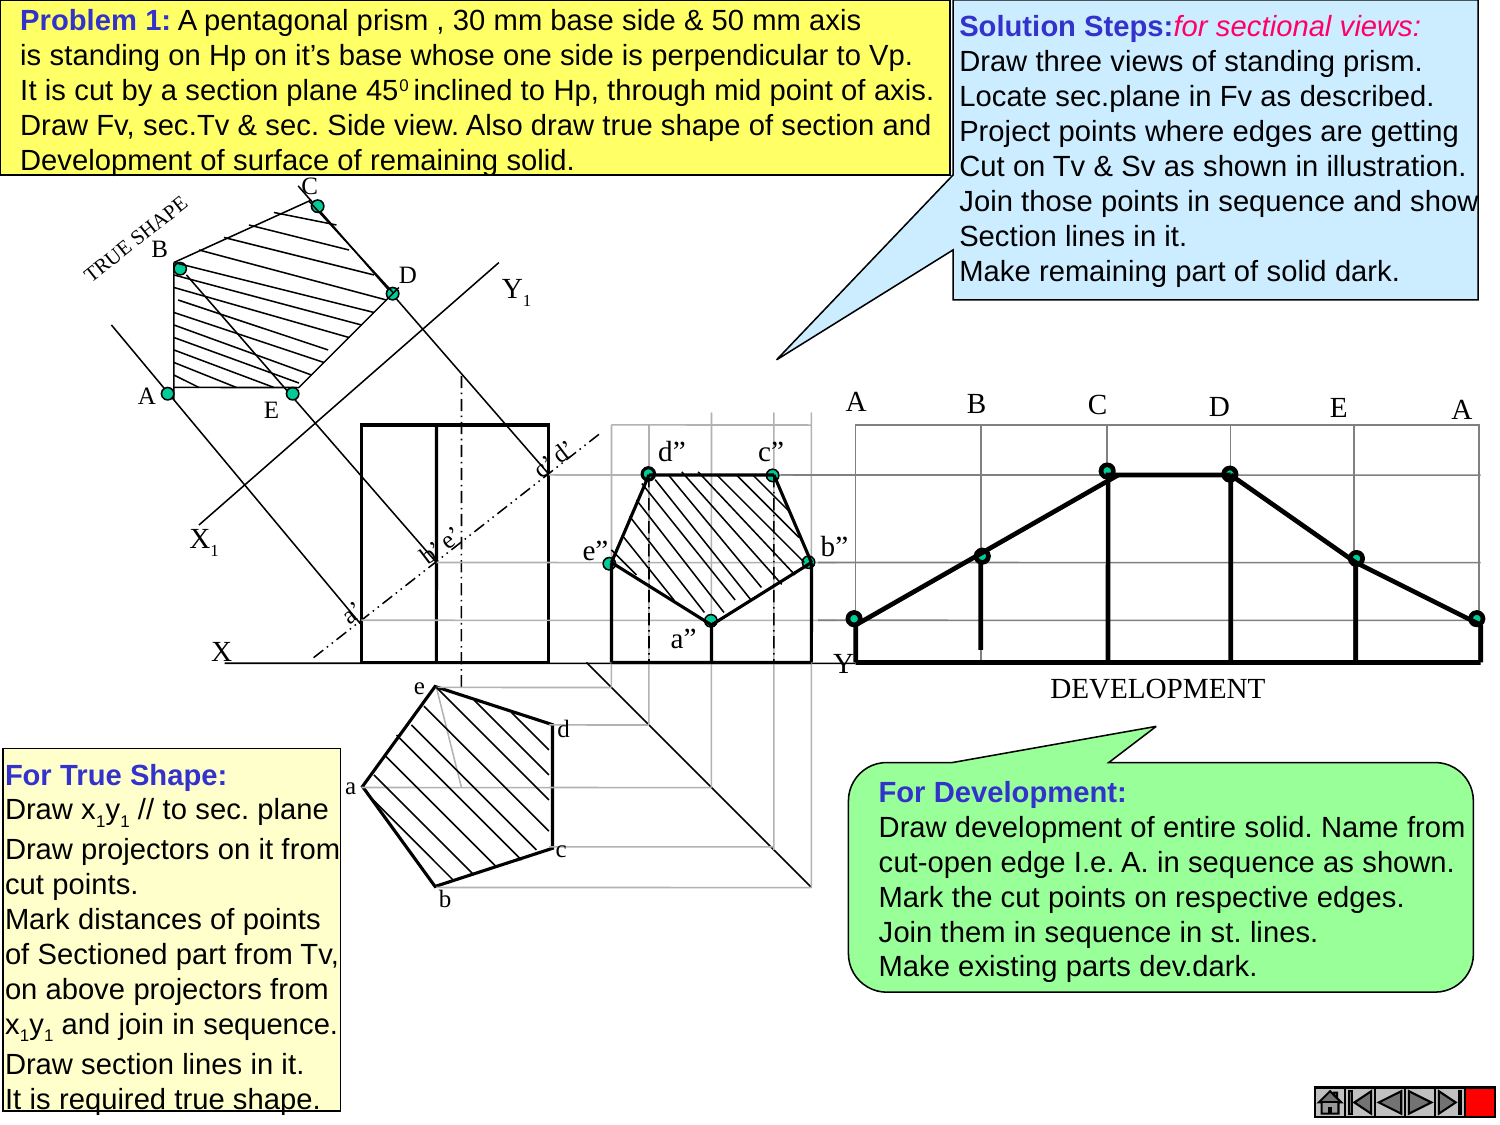

Solution Steps:for sectional views:
Draw three views of standing prism.
Locate sec.plane in Fv as described.
Project points where edges are getting
Cut on Tv & Sv as shown in illustration.
Join those points in sequence and show
Section lines in it.
Make remaining part of solid dark.

Problem 1: A pentagonal prism , 30 mm base side & 50 mm axis
is standing on Hp on it’s base whose one side is perpendicular to Vp.
It is cut by a section plane 450 inclined to Hp, through mid point of axis.
Draw Fv, sec.Tv & sec. Side view. Also draw true shape of section and
Development of surface of remaining solid.
C
B
D
A
E

TRUE SHAPE

Y1
X1

A
B
C
D
E
A

d”
c”
b”
e”
a”

a’             b’ e’                c’ d’

X

Y
e
d
a
c
b

DEVELOPMENT

For True Shape:
Draw x1y1 // to sec. plane
Draw projectors on it from
cut points.
Mark distances of points
of Sectioned part from Tv,
on above projectors from
x1y1 and join in sequence.
Draw section lines in it.
It is required true shape.

For Development:
Draw development of entire solid. Name from
cut-open edge I.e. A. in sequence as shown.
Mark the cut points on respective edges.
Join them in sequence in st. lines.
Make existing parts dev.dark.